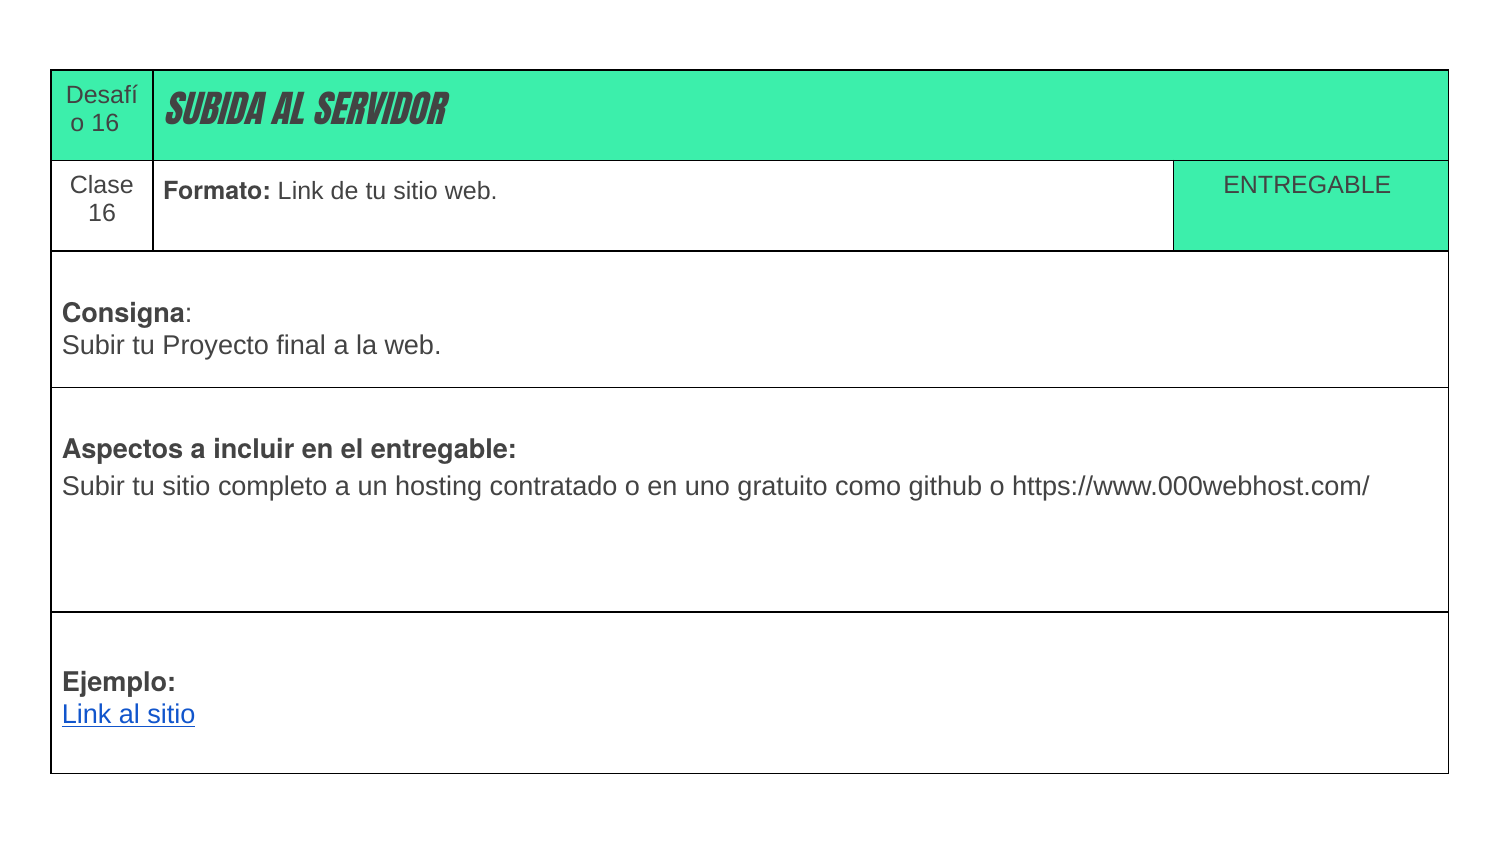

| Desafío 16 | SUBIDA AL SERVIDOR |  |
| --- | --- | --- |
| Clase 16 | Formato: Link de tu sitio web. | ENTREGABLE |
| Consigna: Subir tu Proyecto final a la web. |  |  |
| Aspectos a incluir en el entregable: Subir tu sitio completo a un hosting contratado o en uno gratuito como github o https://www.000webhost.com/ |  |  |
| Ejemplo: Link al sitio |  |  |